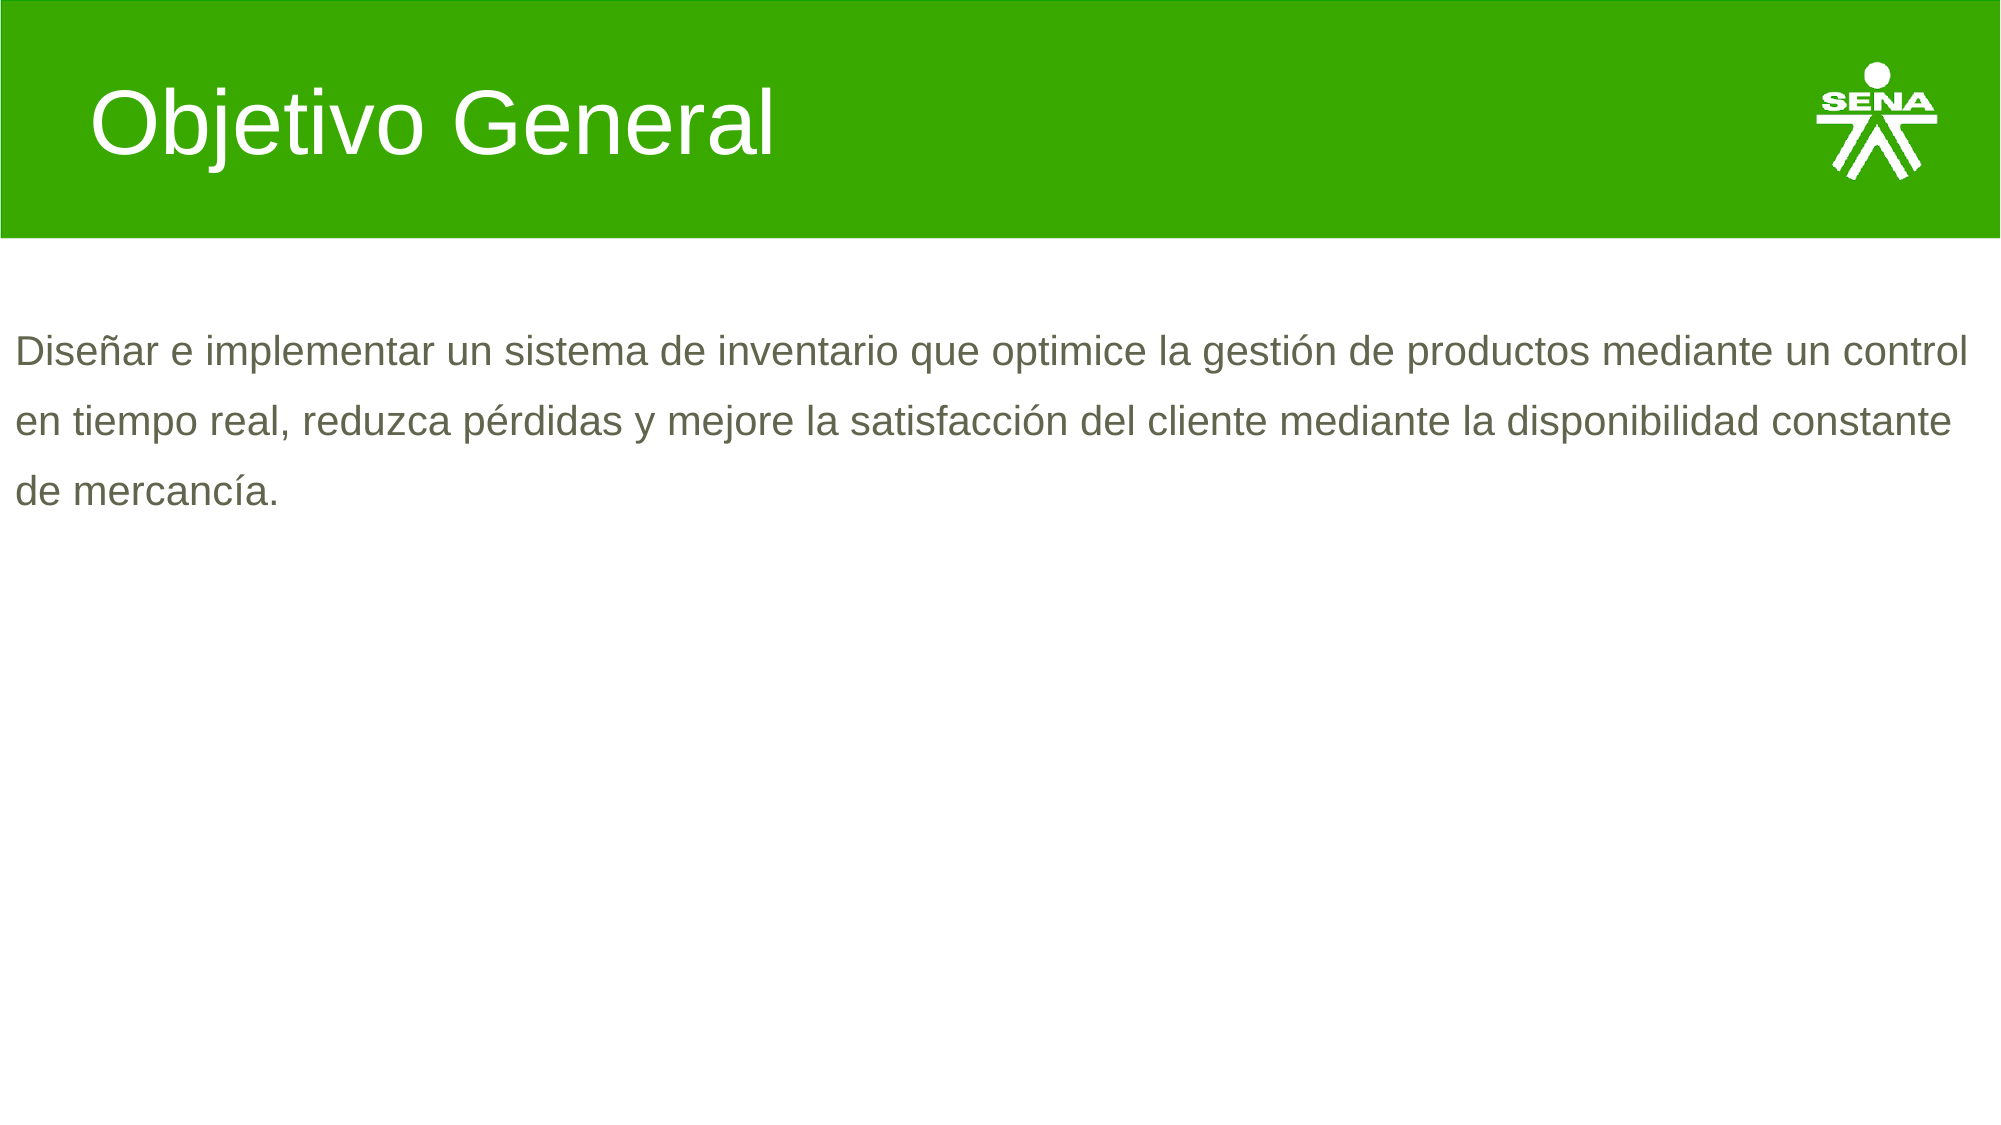

# Objetivo General
Diseñar e implementar un sistema de inventario que optimice la gestión de productos mediante un control en tiempo real, reduzca pérdidas y mejore la satisfacción del cliente mediante la disponibilidad constante de mercancía.